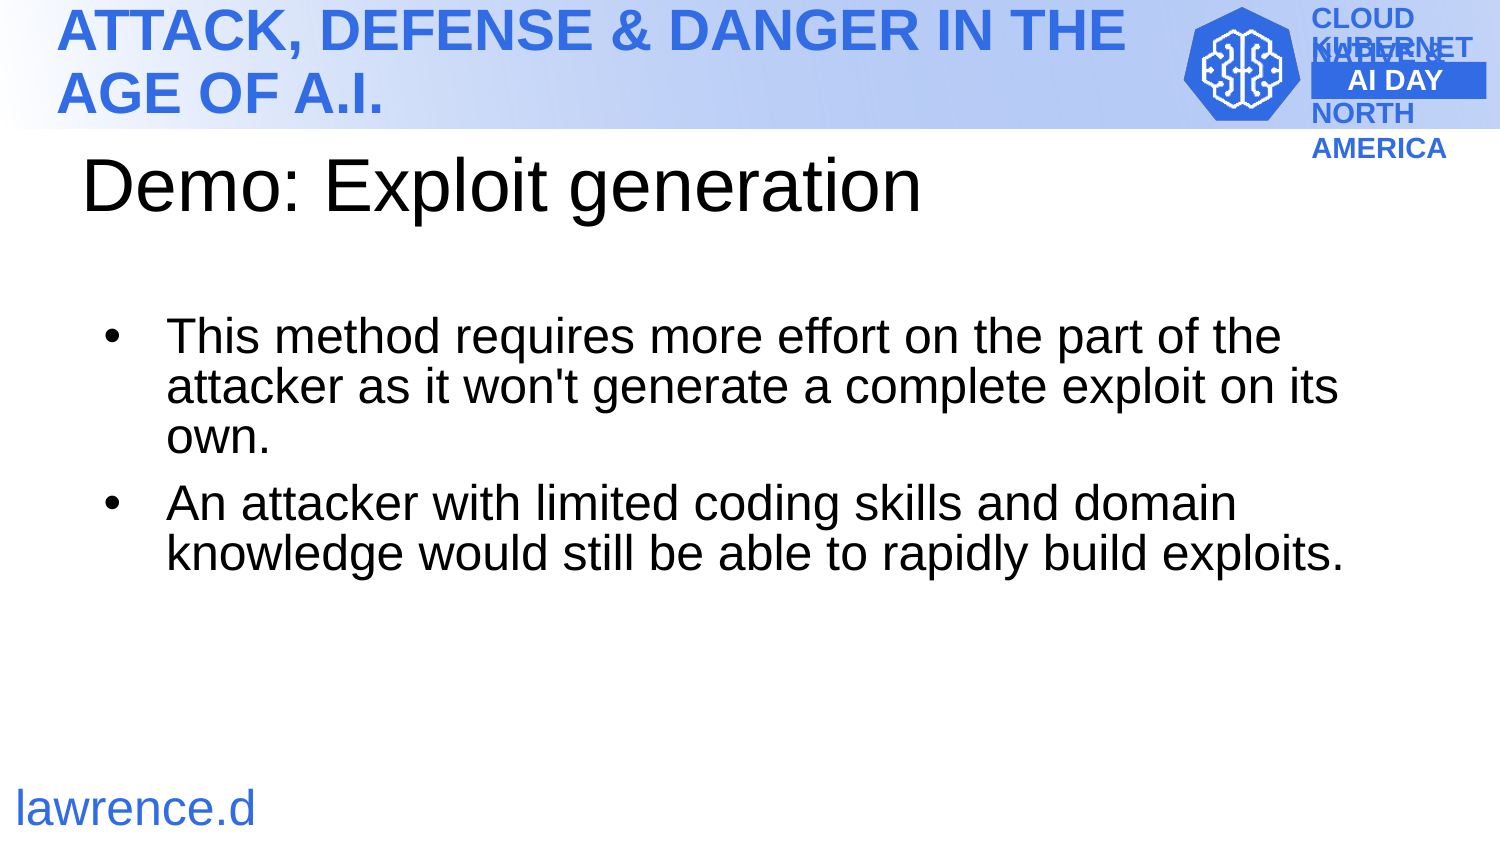

Demo: Exploit generation

This method requires more effort on the part of the attacker as it won't generate a complete exploit on its own.
An attacker with limited coding skills and domain knowledge would still be able to rapidly build exploits.